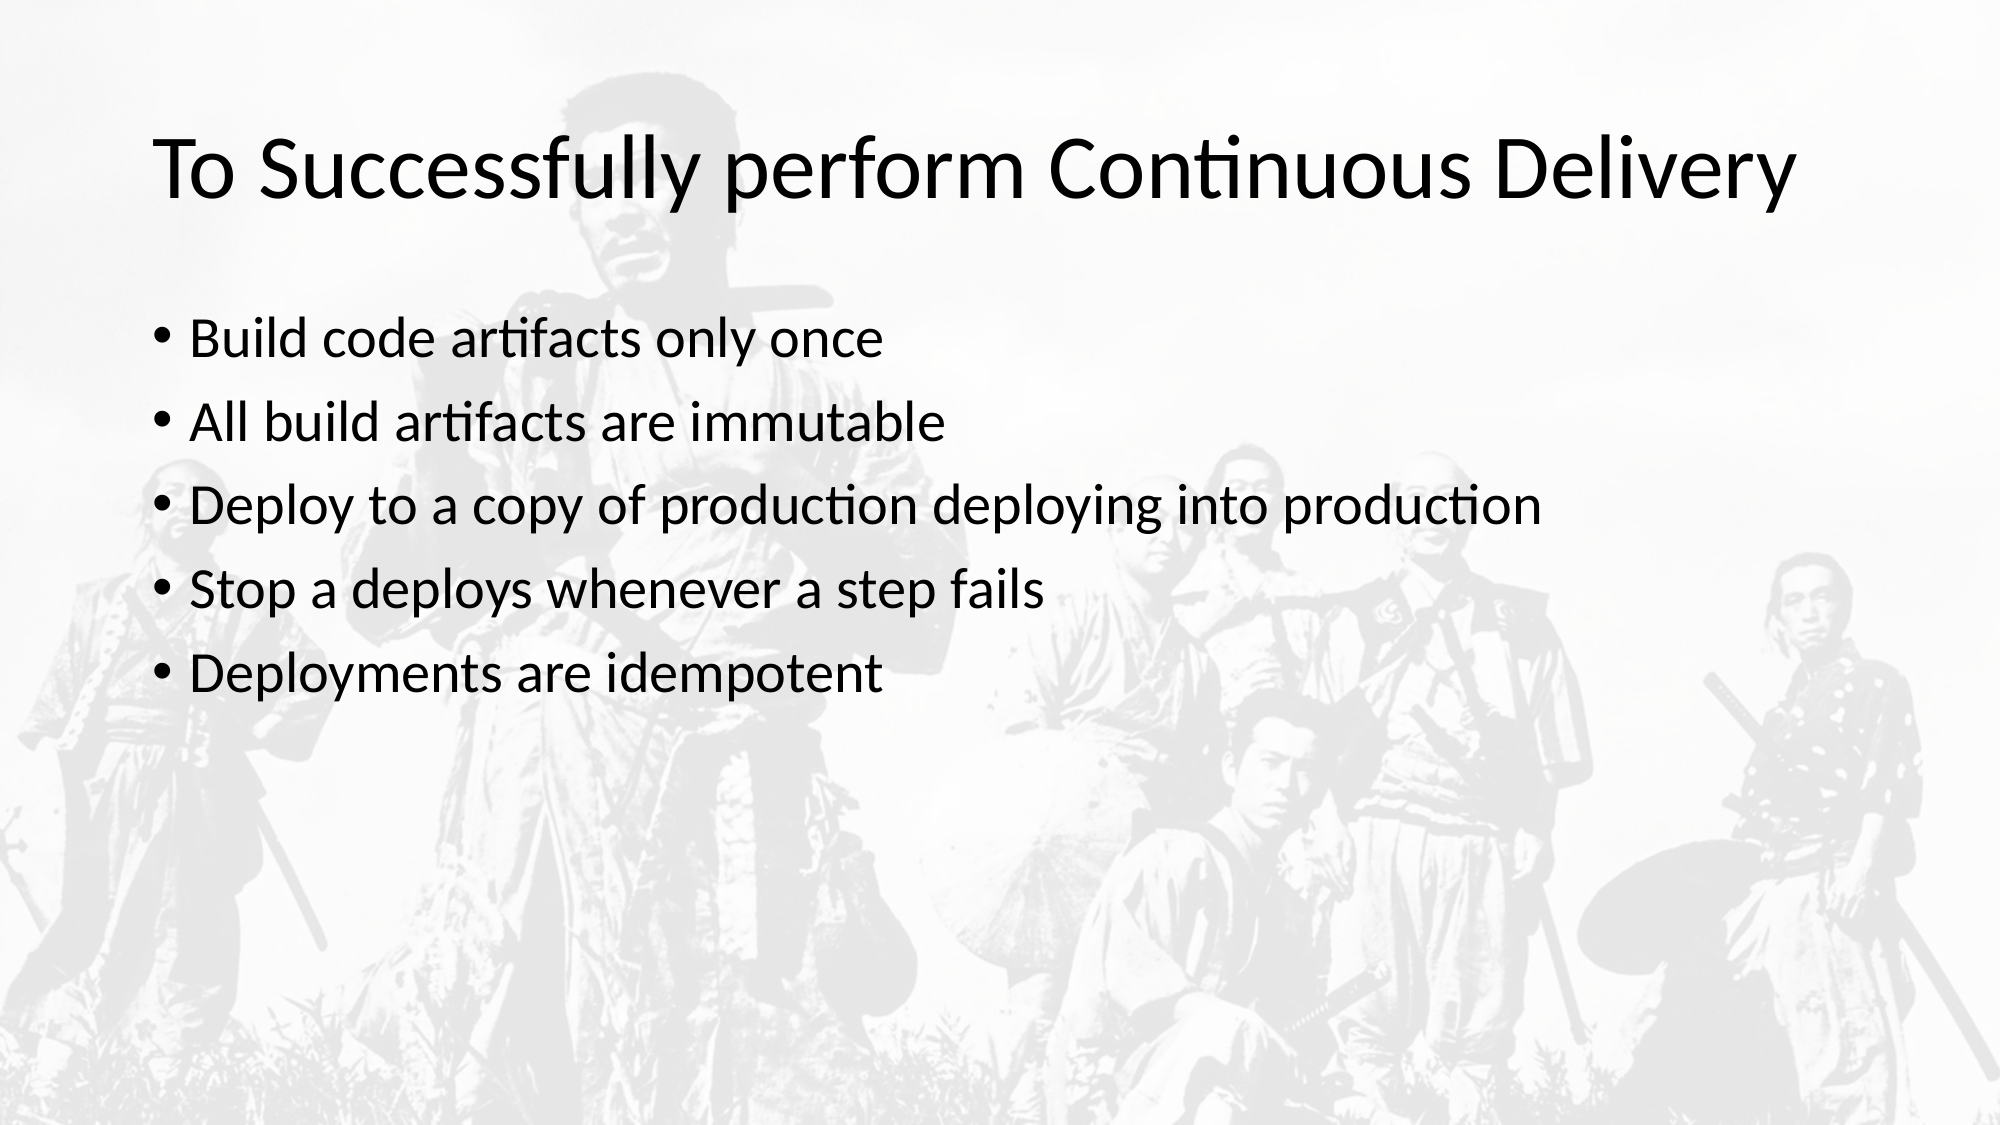

# To Successfully perform Continuous Delivery
Build code artifacts only once
All build artifacts are immutable
Deploy to a copy of production deploying into production
Stop a deploys whenever a step fails
Deployments are idempotent